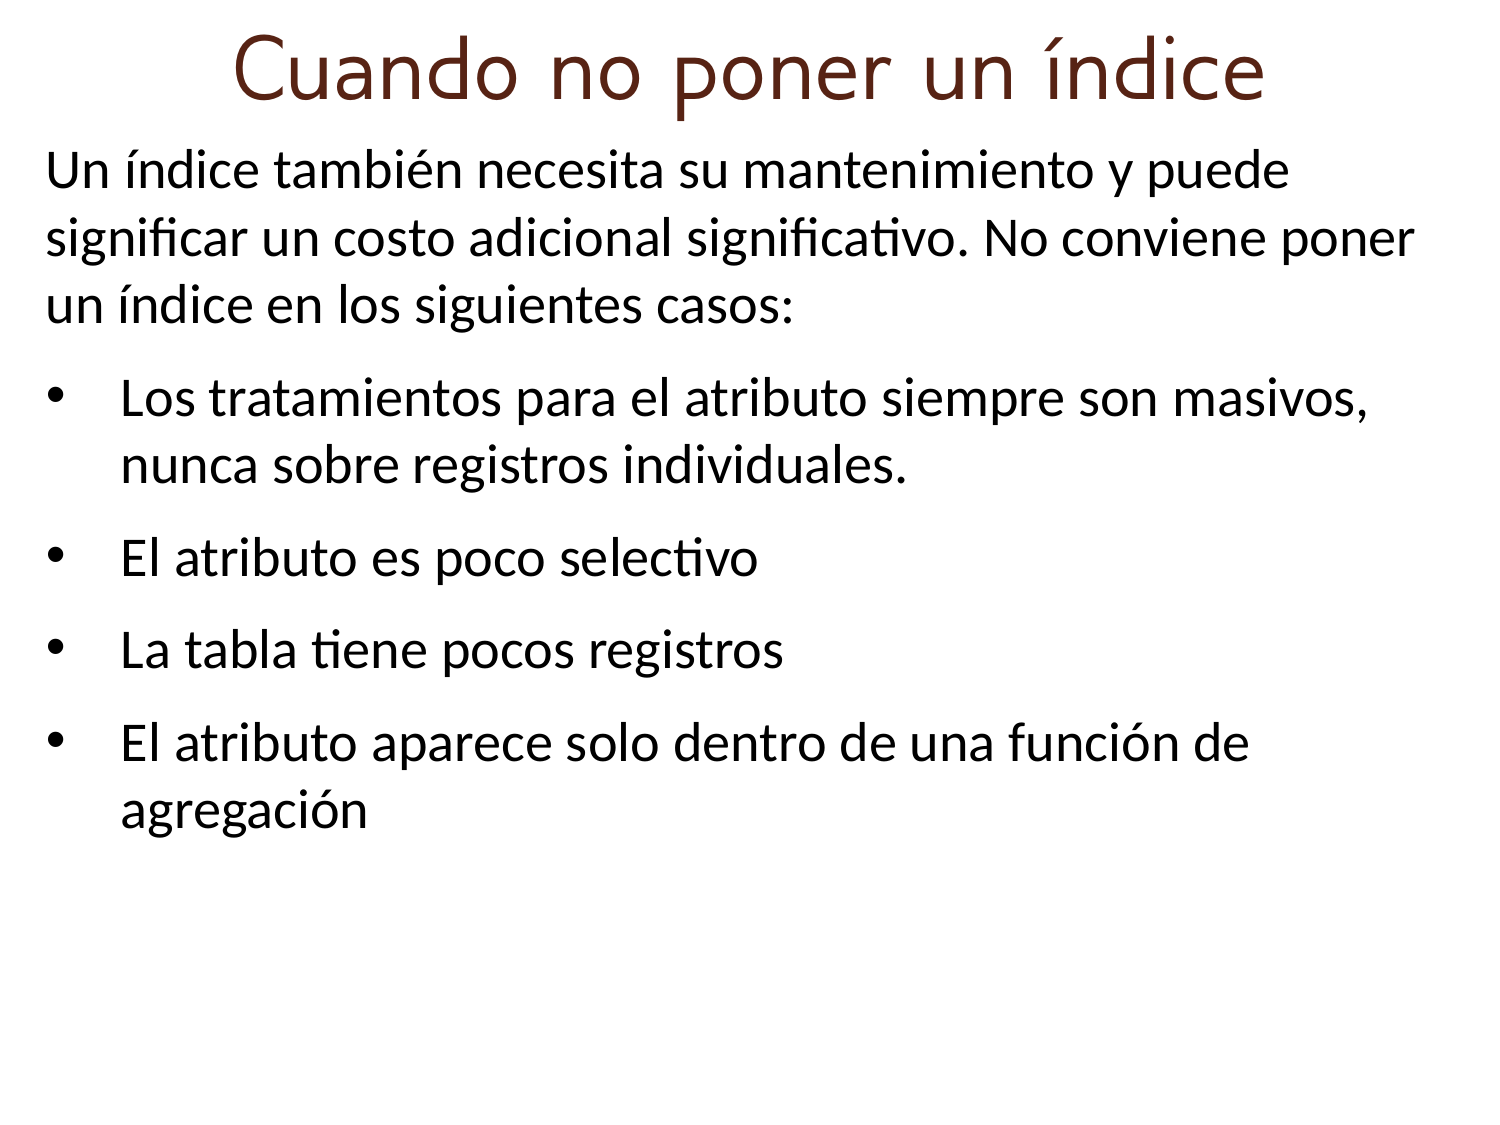

Cuando no poner un índice
Un índice también necesita su mantenimiento y puede significar un costo adicional significativo. No conviene poner un índice en los siguientes casos:
Los tratamientos para el atributo siempre son masivos, nunca sobre registros individuales.
El atributo es poco selectivo
La tabla tiene pocos registros
El atributo aparece solo dentro de una función de agregación